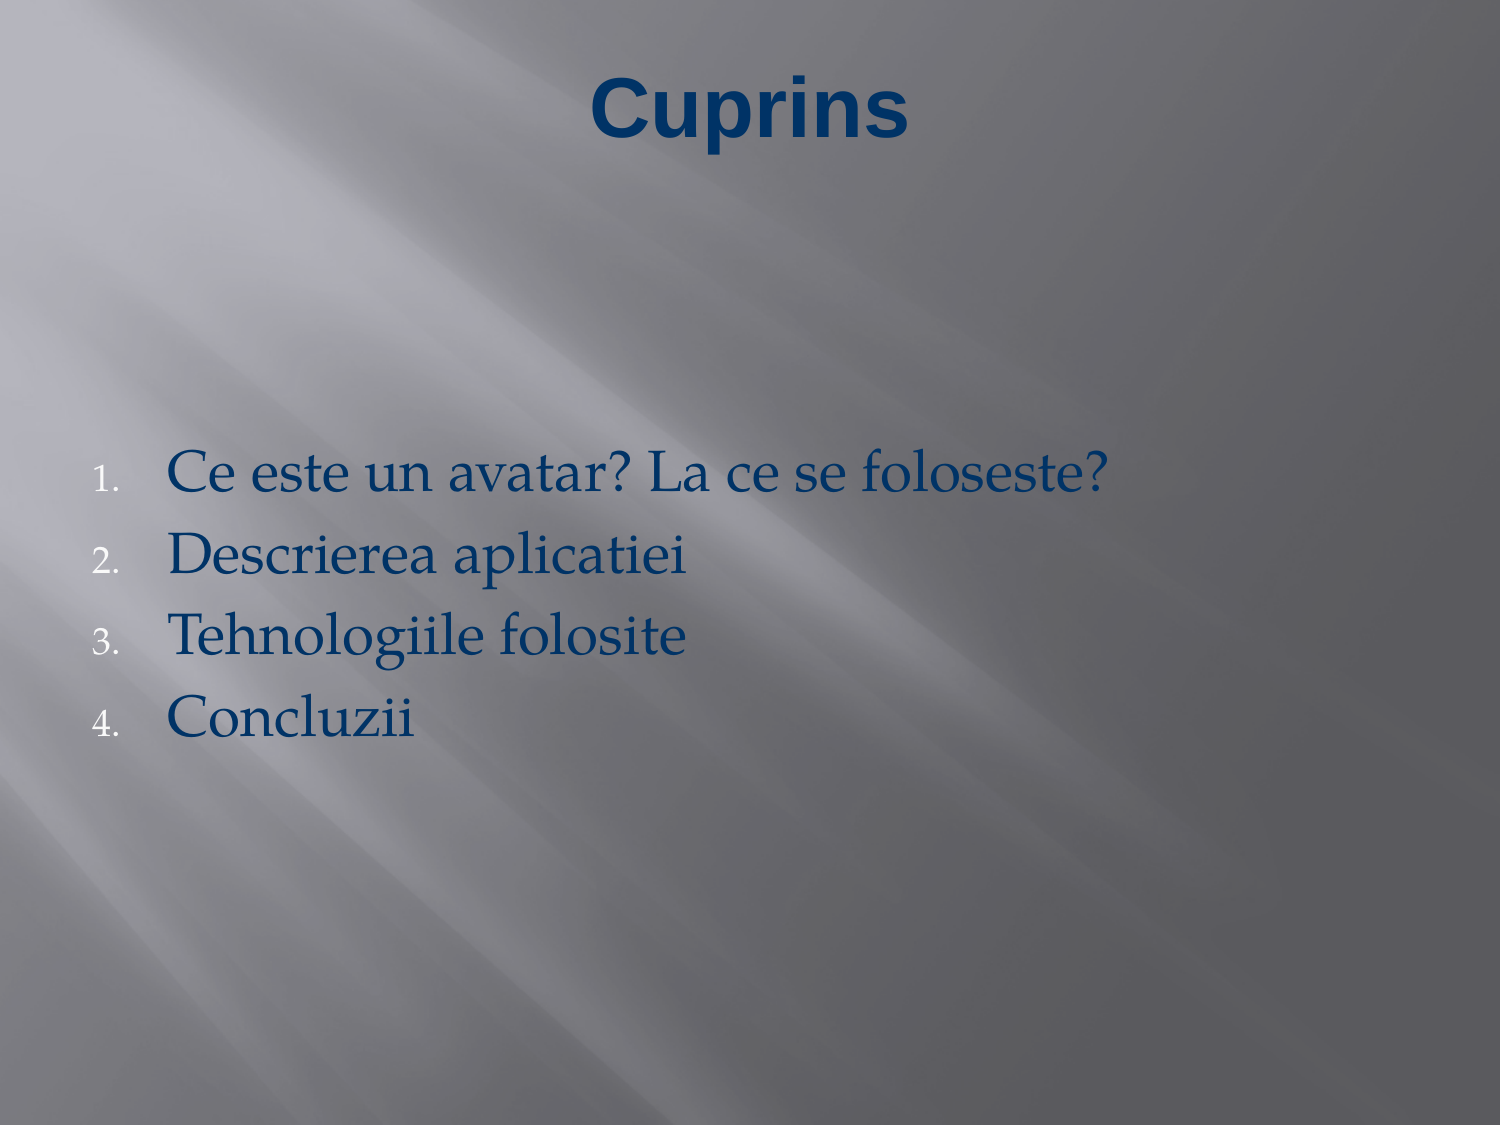

# Cuprins

Ce este un avatar? La ce se foloseste?
Descrierea aplicatiei
Tehnologiile folosite
Concluzii